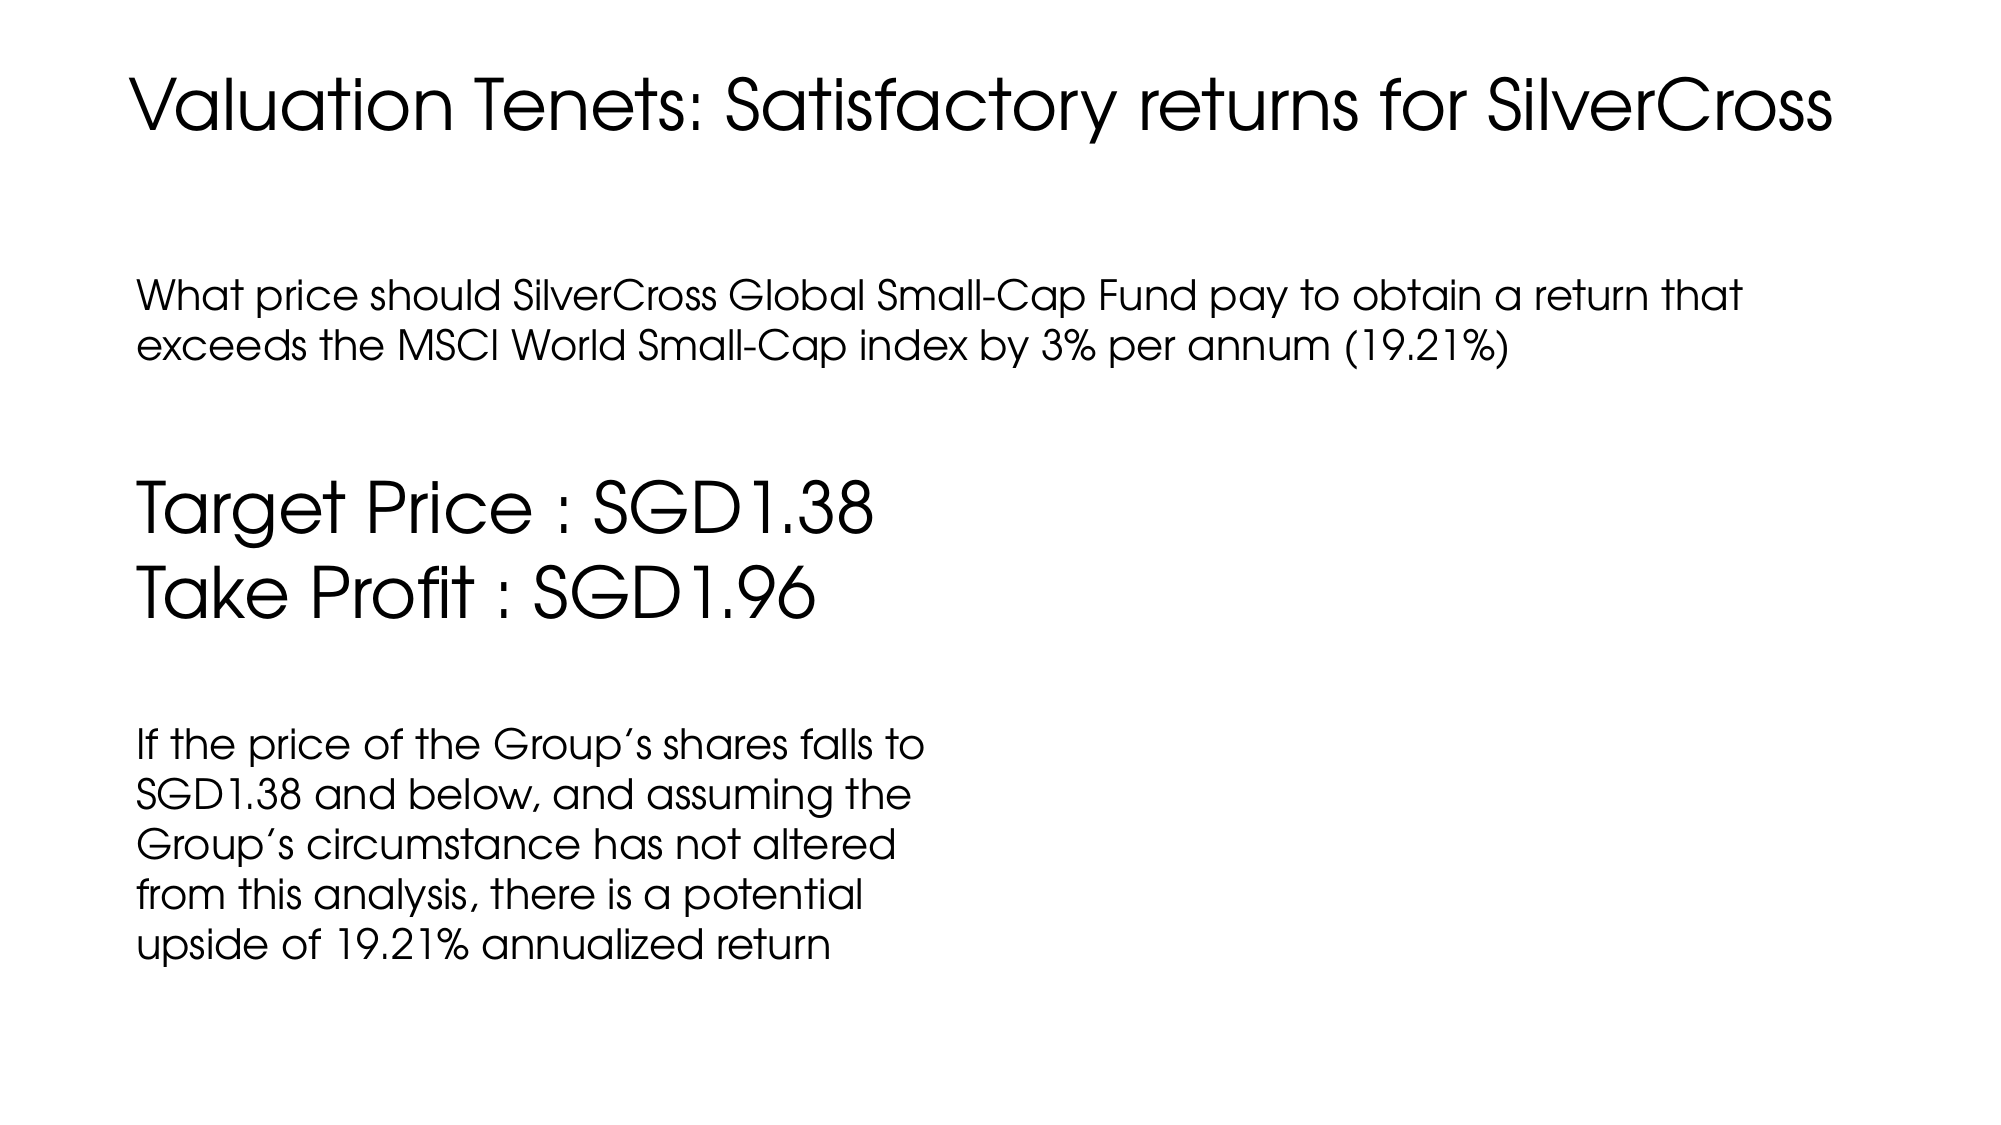

Valuation Tenets: Satisfactory returns for SilverCross
What price should SilverCross Global Small-Cap Fund pay to obtain a return that exceeds the MSCI World Small-Cap index by 3% per annum (19.21%)
Target Price : SGD1.38
Take Profit : SGD1.96

If the price of the Group’s shares falls to SGD1.38 and below, and assuming the Group’s circumstance has not altered from this analysis, there is a potential upside of 19.21% annualized return